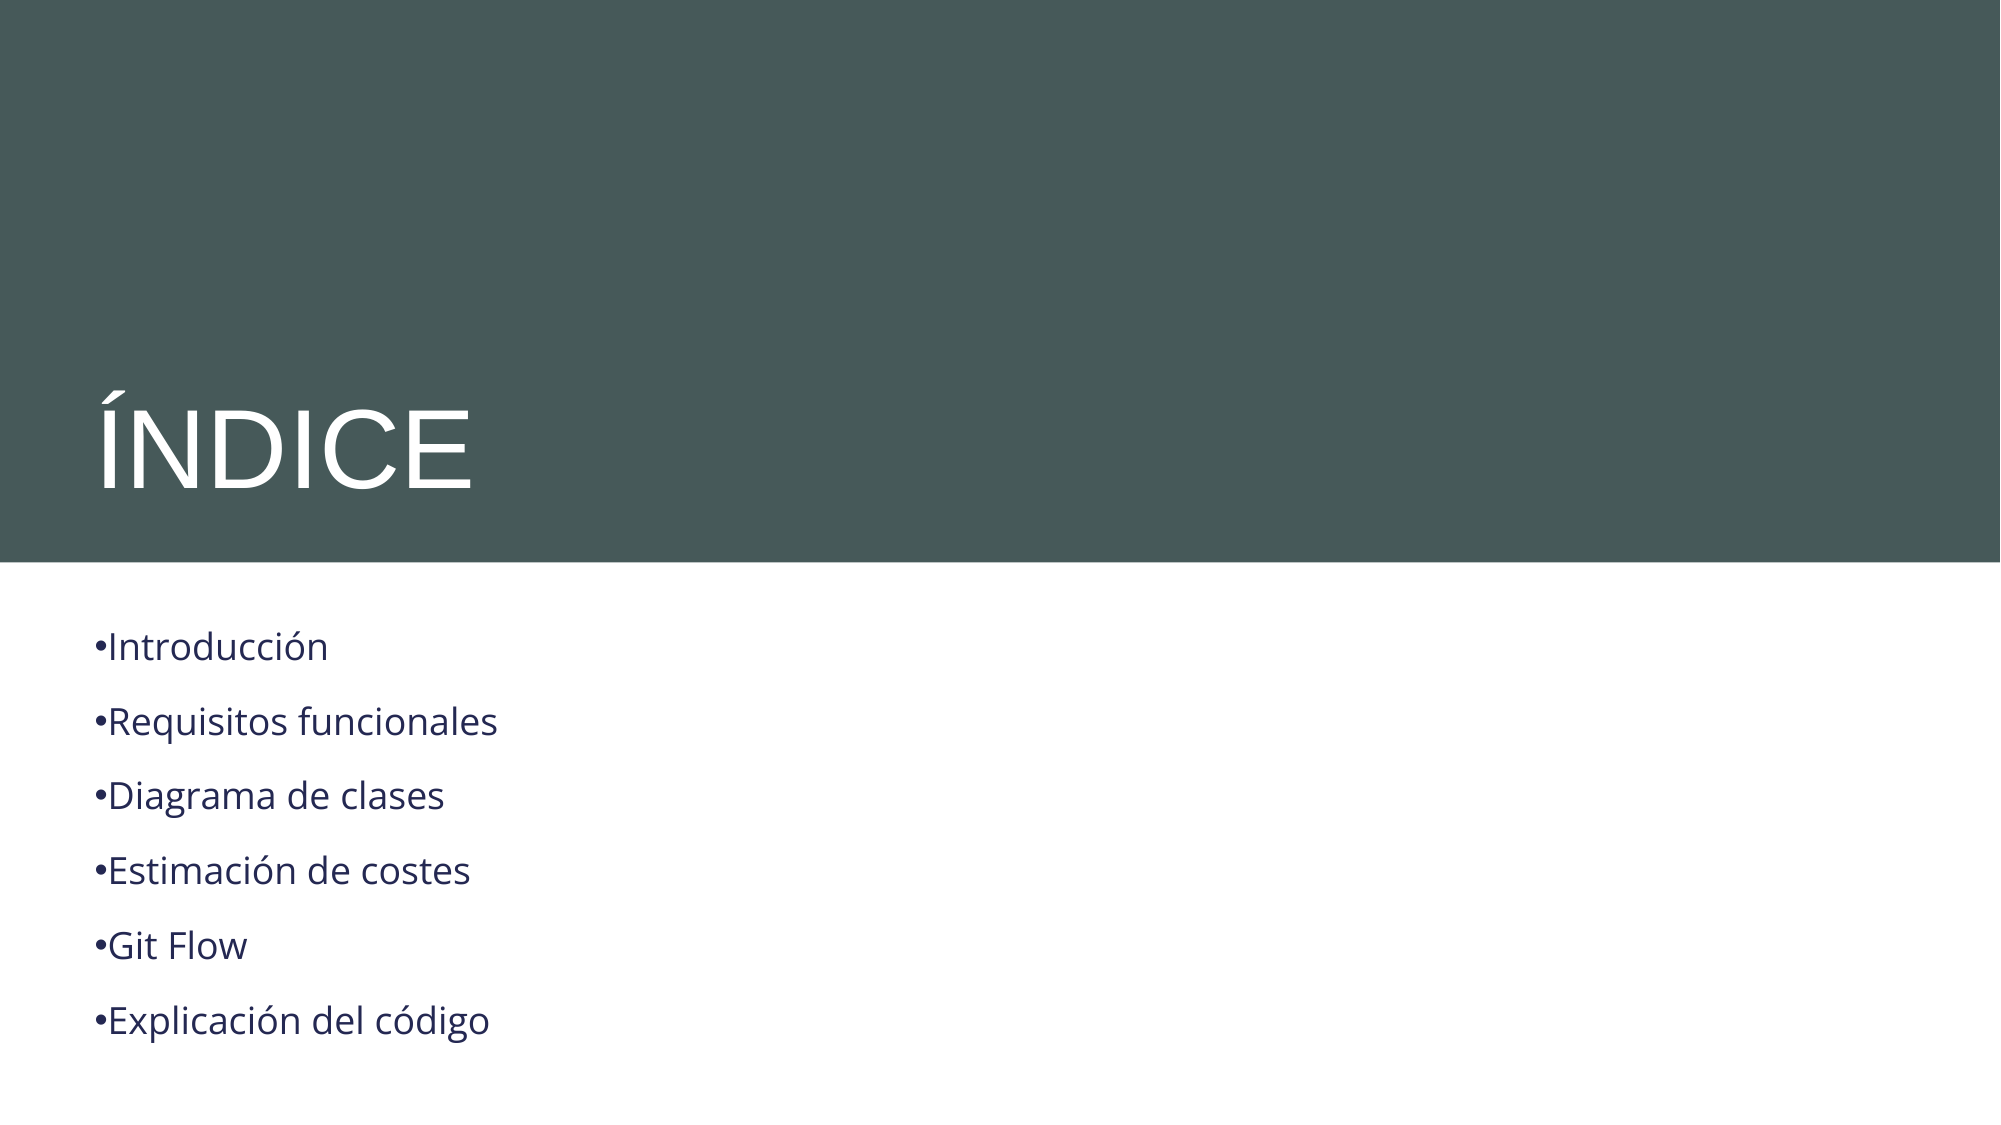

# ÍNDICE
Introducción
Requisitos funcionales
Diagrama de clases
Estimación de costes
Git Flow
Explicación del código